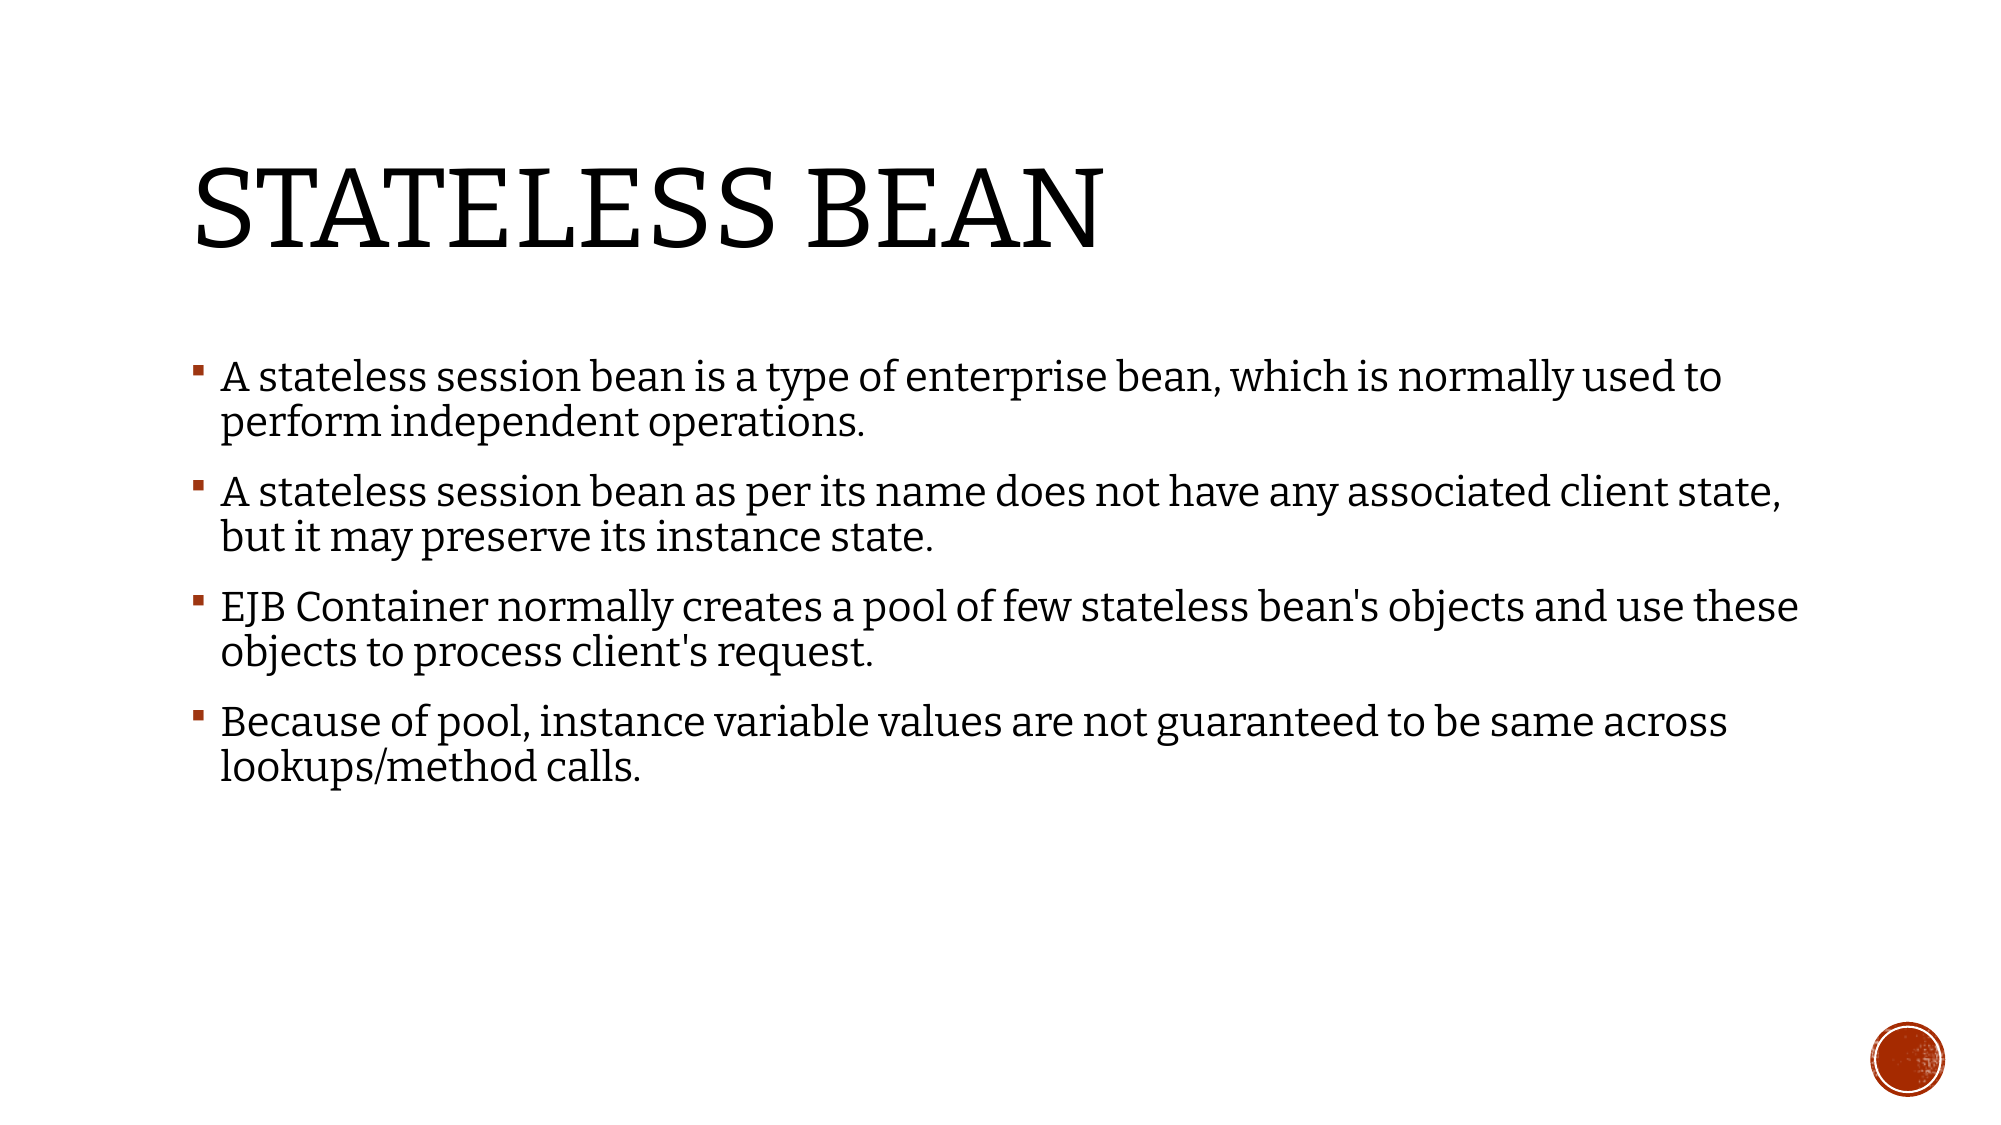

# Stateless Bean
A stateless session bean is a type of enterprise bean, which is normally used to perform independent operations.
A stateless session bean as per its name does not have any associated client state, but it may preserve its instance state.
EJB Container normally creates a pool of few stateless bean's objects and use these objects to process client's request.
Because of pool, instance variable values are not guaranteed to be same across lookups/method calls.